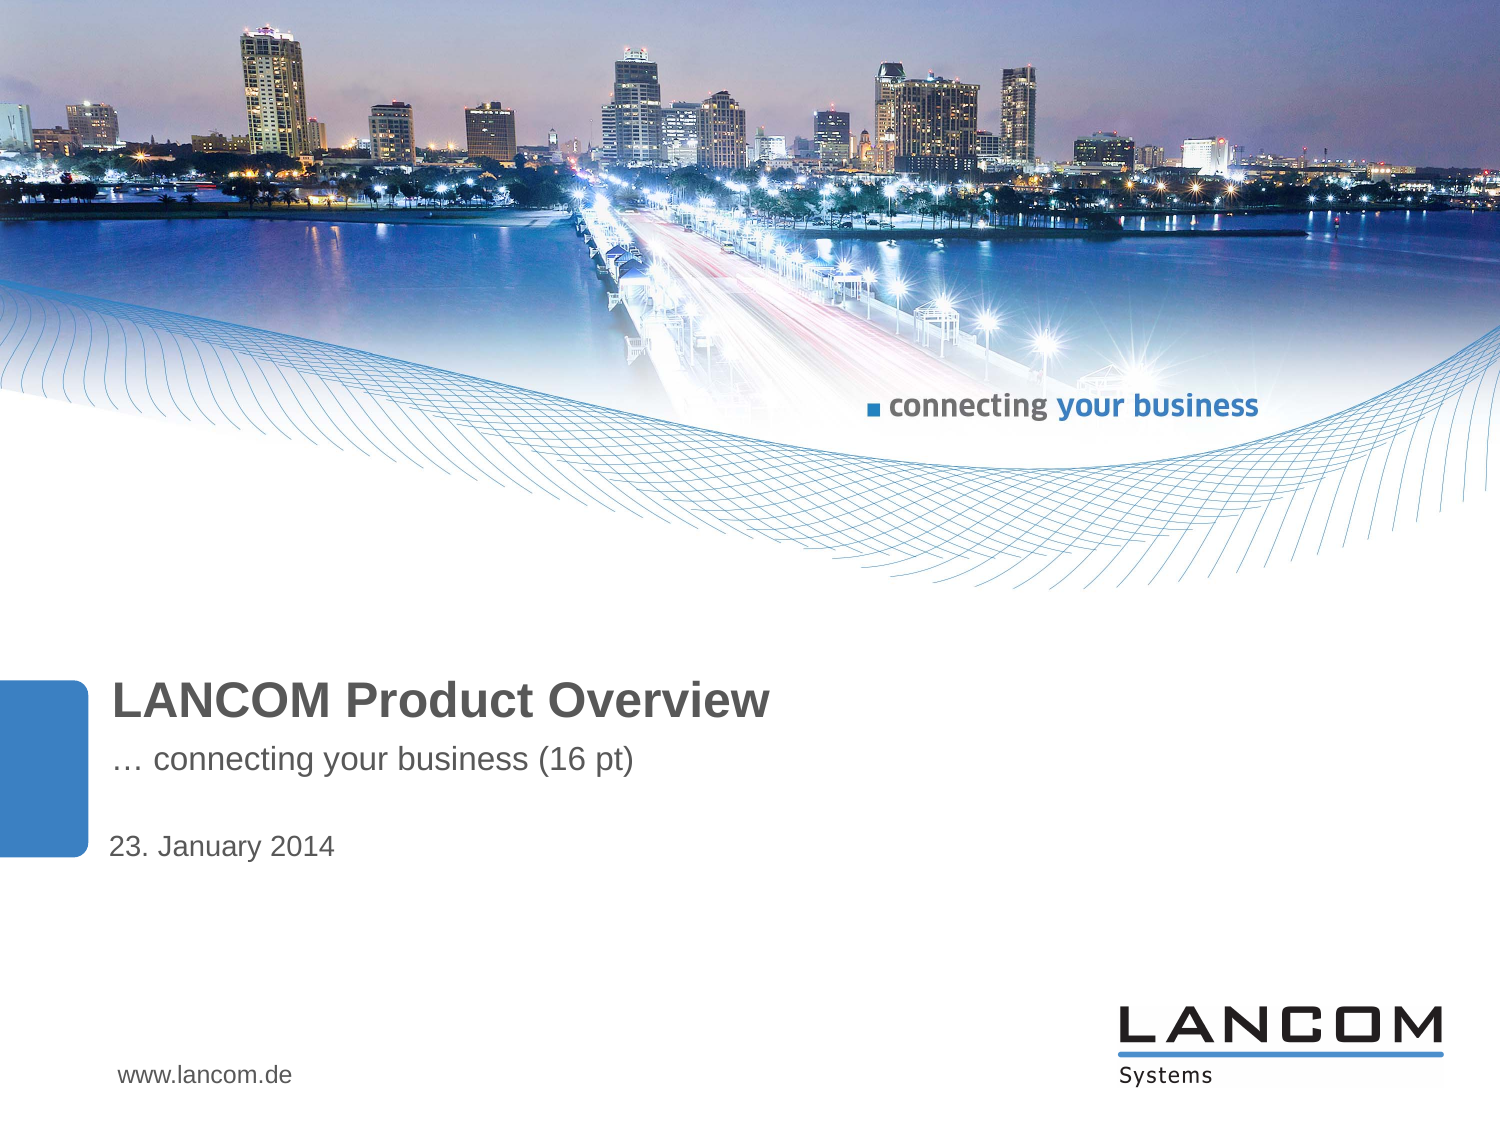

LANCOM Product Overview
… connecting your business (16 pt)
23. January 2014